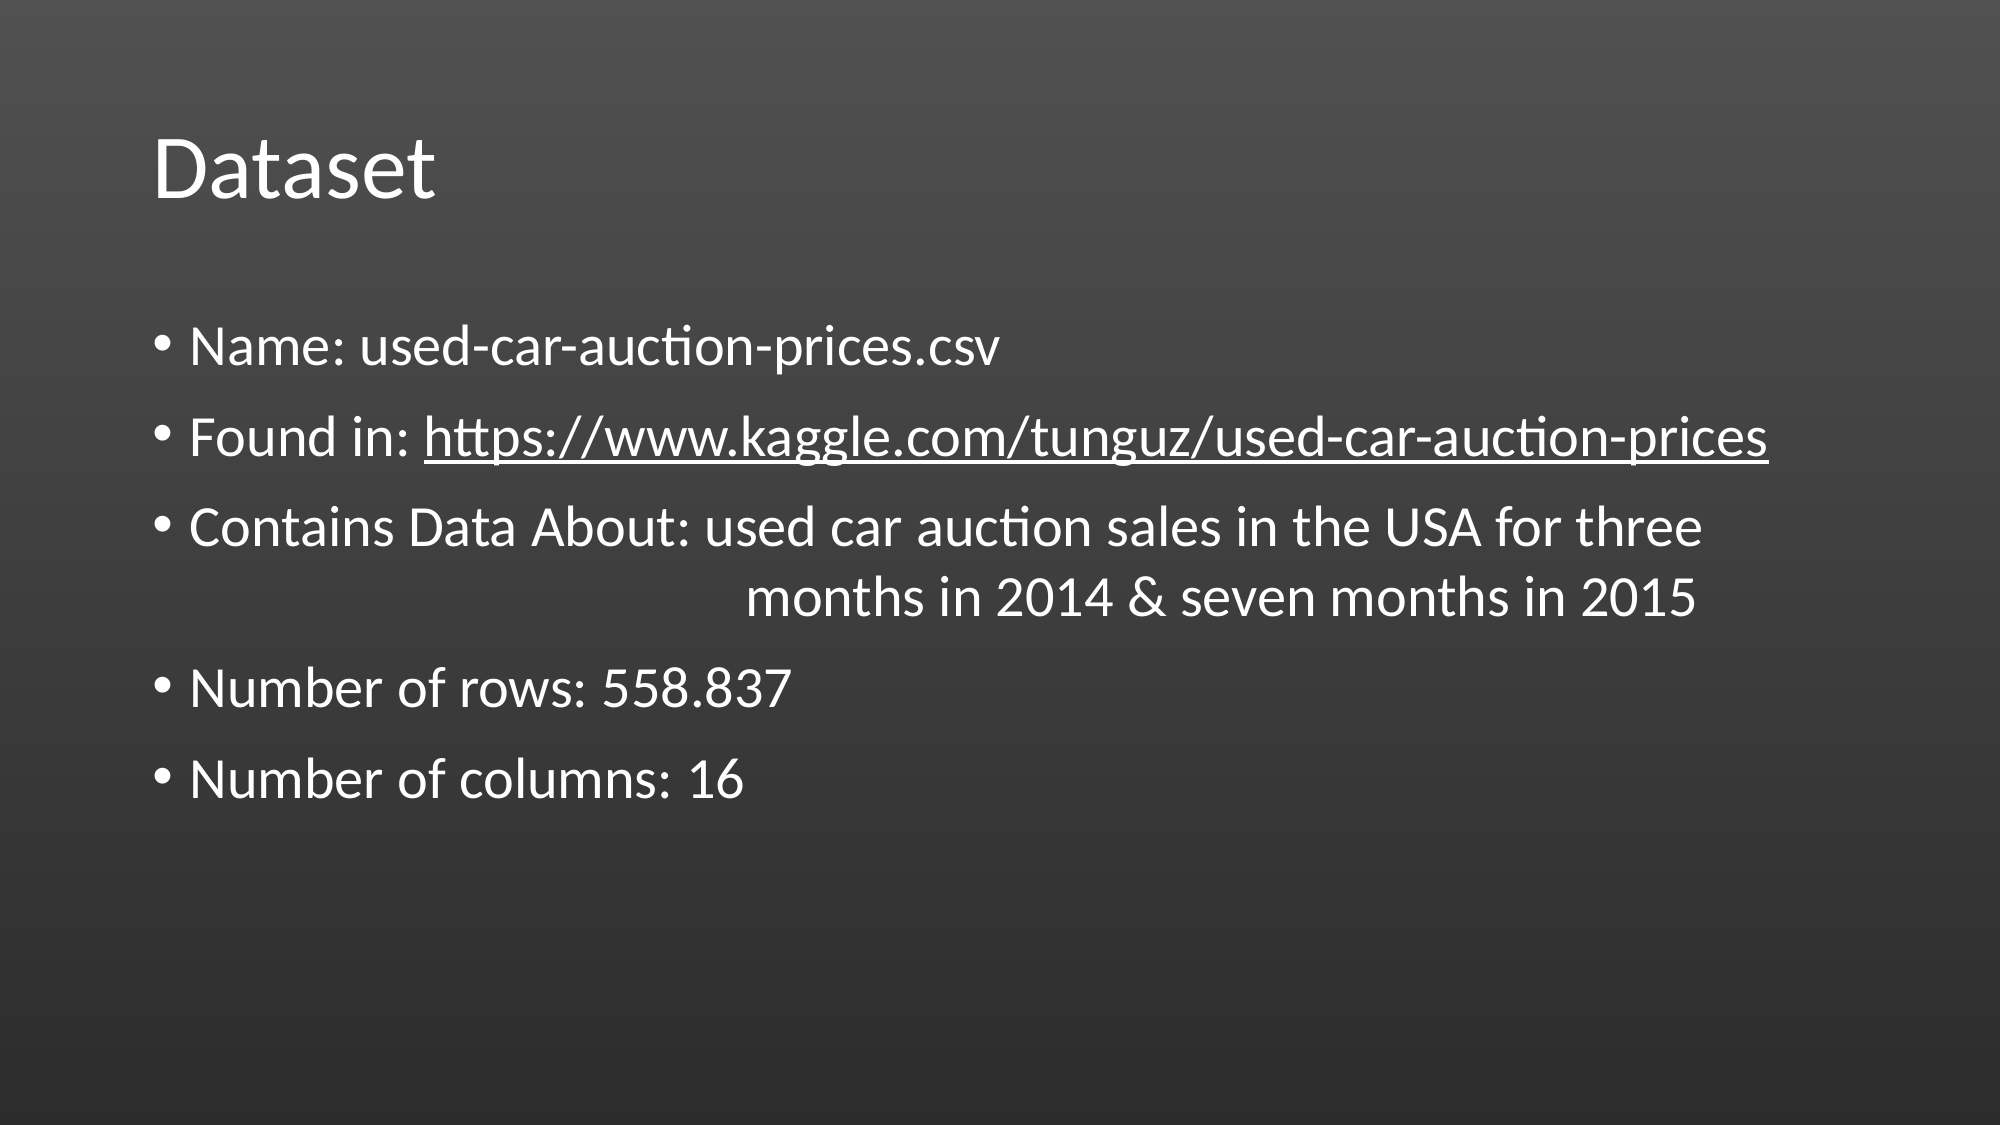

# Dataset
Name: used-car-auction-prices.csv
Found in: https://www.kaggle.com/tunguz/used-car-auction-prices
Contains Data About: used car auction sales in the USA for three 				        months in 2014 & seven months in 2015
Number of rows: 558.837
Number of columns: 16